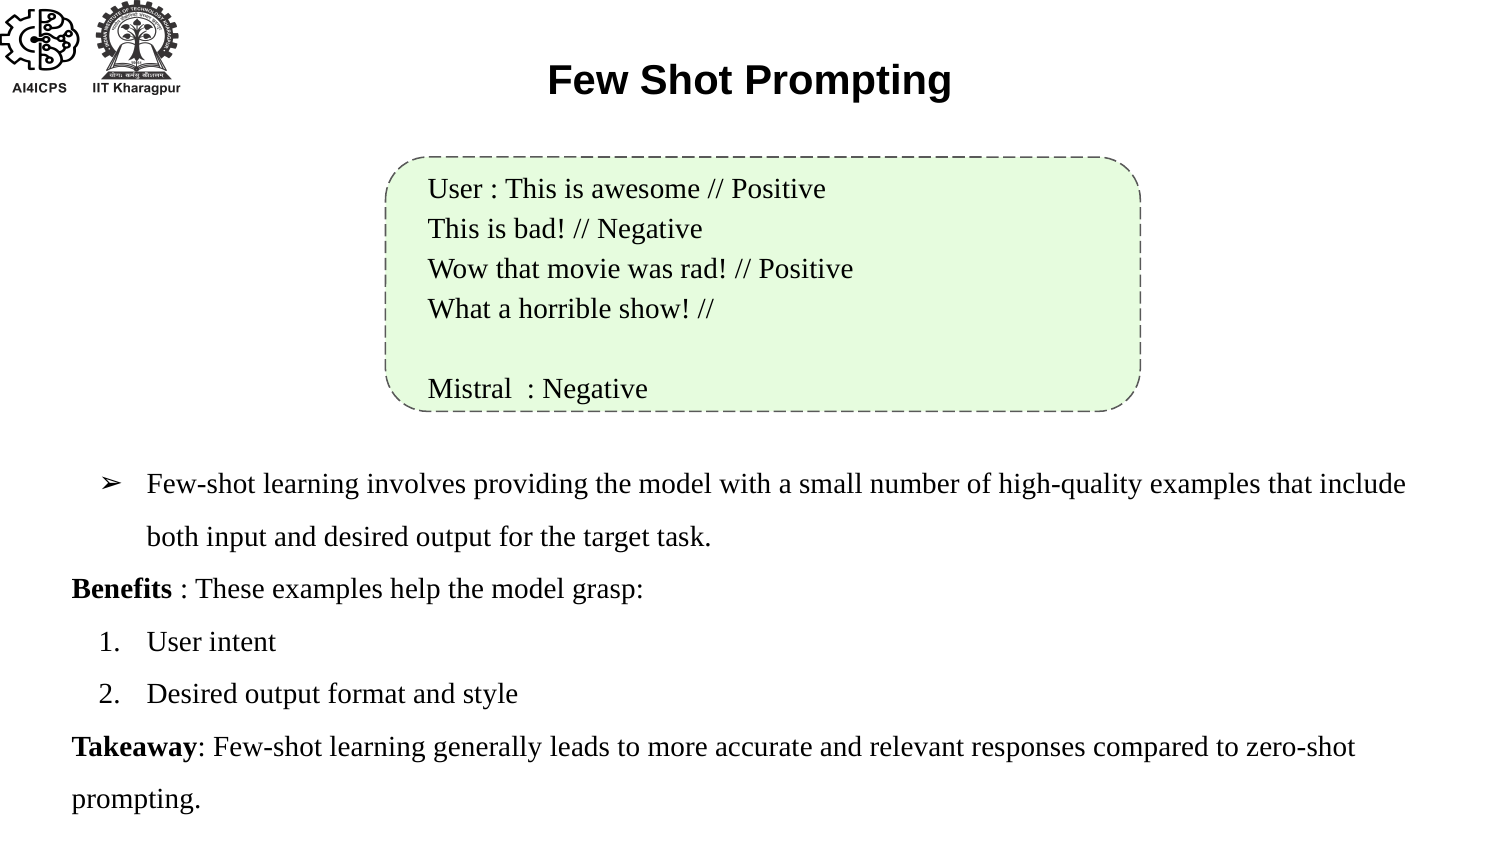

Few Shot Prompting
  User : This is awesome // Positive
  This is bad! // Negative
  Wow that movie was rad! // Positive
  What a horrible show! //

  Mistral  : Negative
Few-shot learning involves providing the model with a small number of high-quality examples that include both input and desired output for the target task.
Benefits : These examples help the model grasp:
User intent
Desired output format and style
Takeaway: Few-shot learning generally leads to more accurate and relevant responses compared to zero-shot prompting.